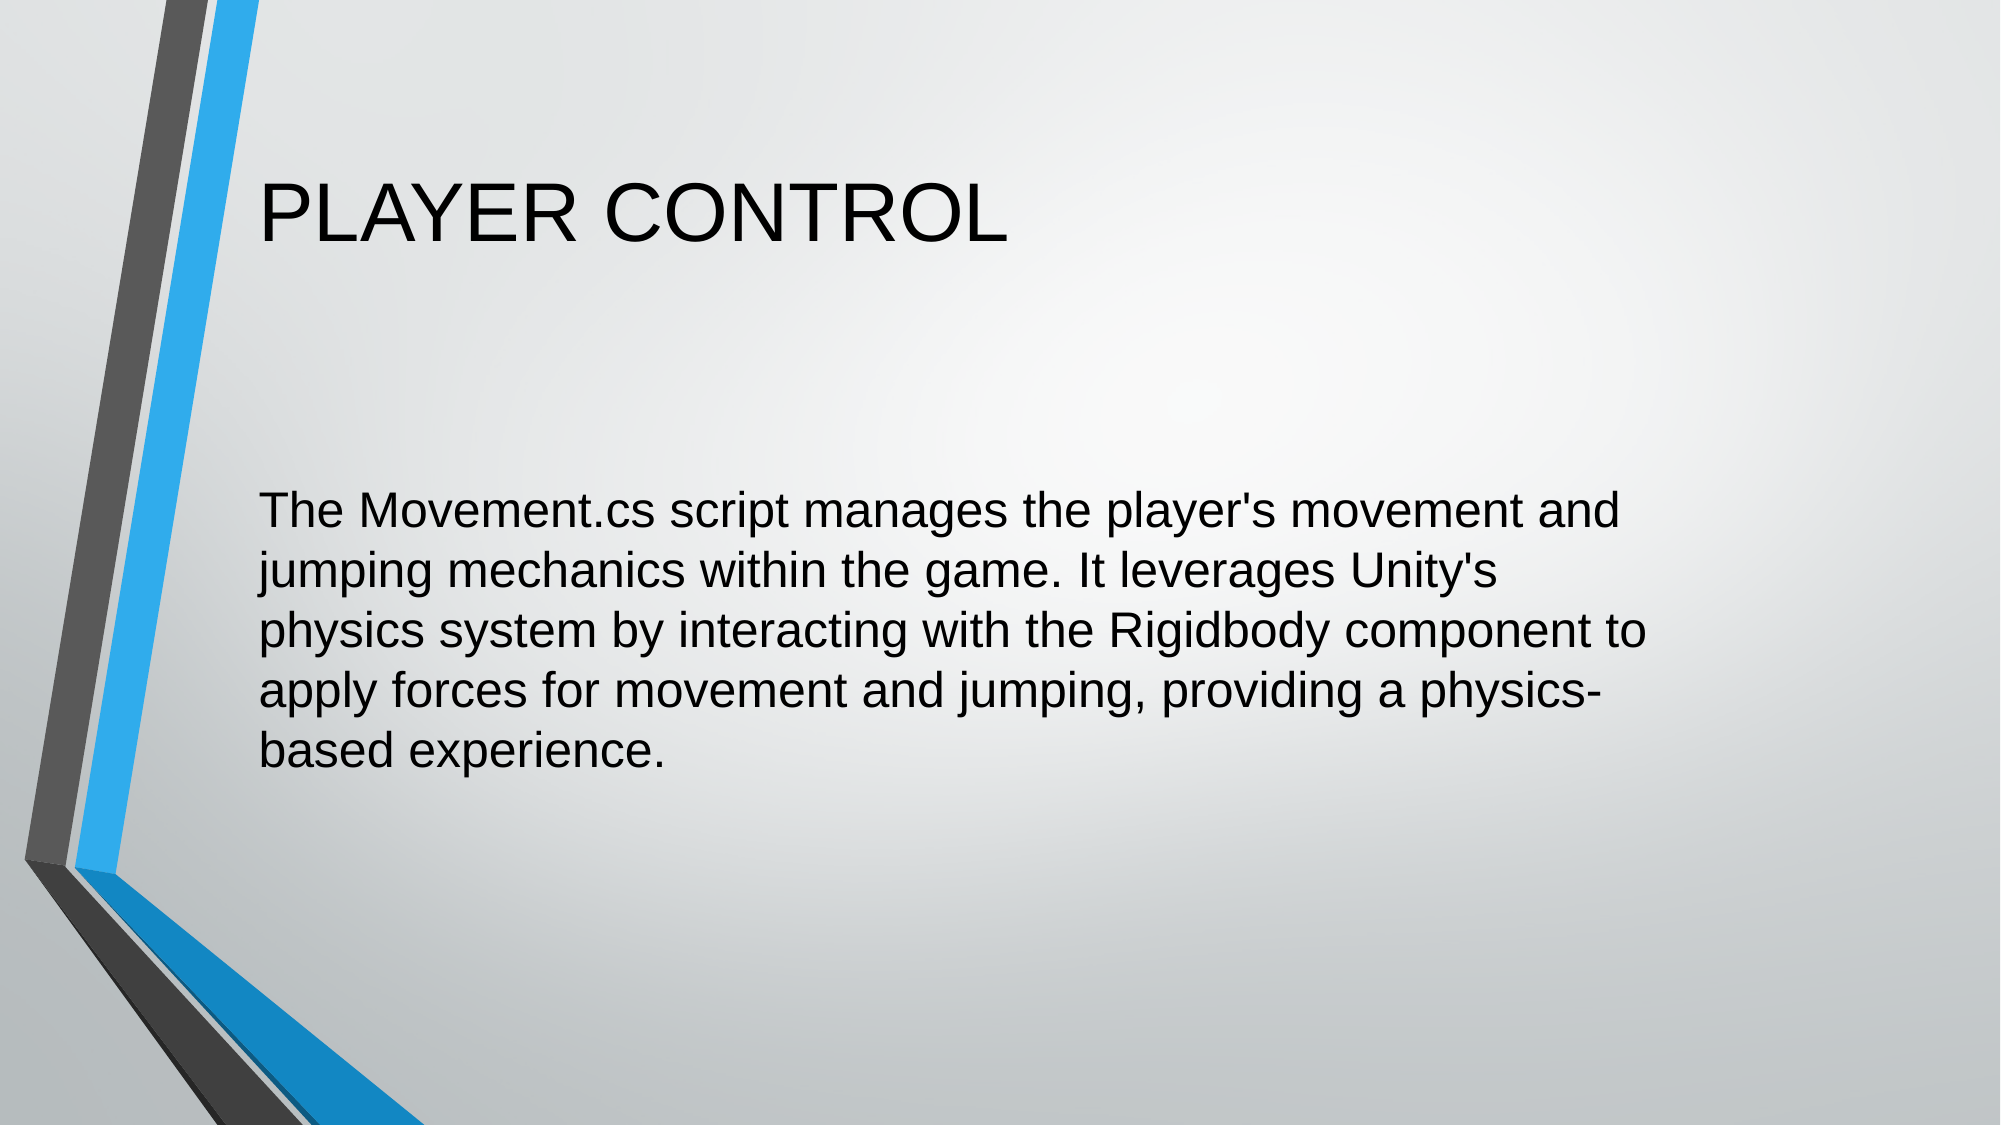

# PLAYER CONTROL
The Movement.cs script manages the player's movement and jumping mechanics within the game. It leverages Unity's physics system by interacting with the Rigidbody component to apply forces for movement and jumping, providing a physics-based experience.